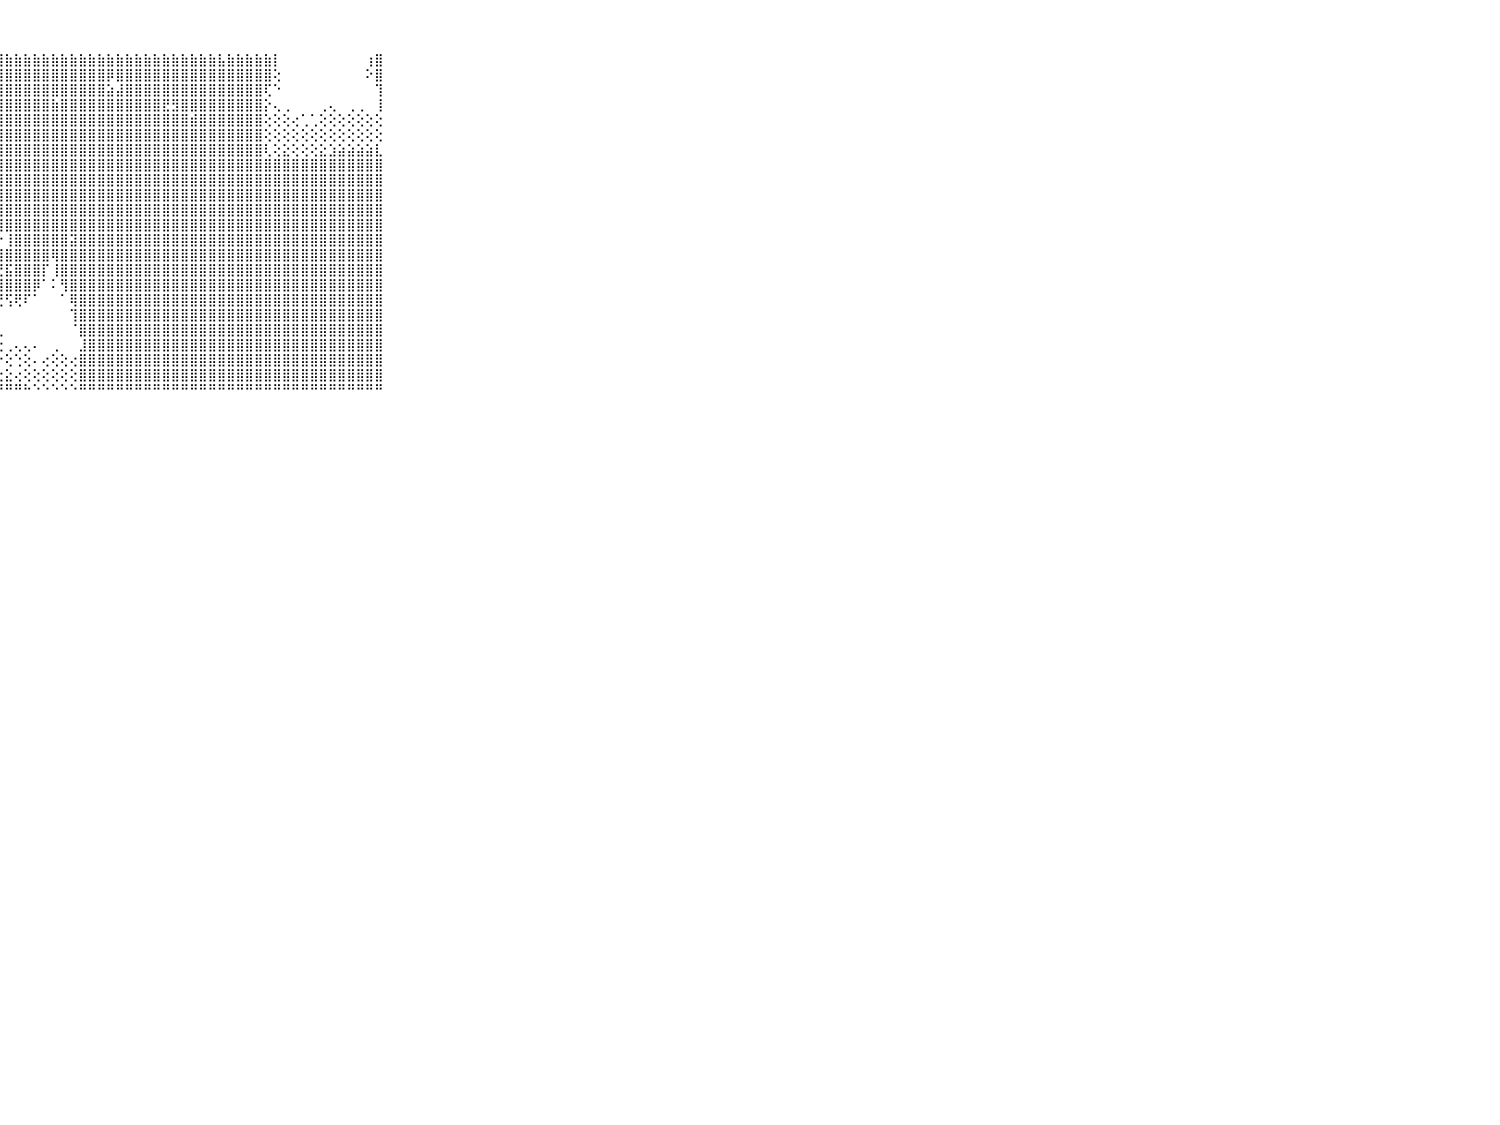

⠀⠀⠀⠀⠀⠀⠀⠀⠀⠀⠀⢰⢵⣵⢕⢕⠔⢄⡔⢄⢔⣱⣴⣴⢦⣵⣿⣿⣷⣷⣷⣷⣷⣷⣷⣷⣷⣷⣷⣷⣷⣷⣷⣷⣷⣷⣷⣷⣷⣷⣷⣧⣷⣷⣷⣷⣷⡇⠀⠀⠀⠀⠀⠀⠀⠀⠀⢰⣿⠀⠀⠀⠀⠀⠀⠀⠀⠀⠀⠀⠀
⠀⠀⠀⠀⠀⠀⠀⠀⠀⠀⠀⢕⢜⠕⠁⠀⢄⢱⣜⢳⠞⠏⠕⢑⢑⢝⣻⣿⣿⣿⣿⣿⣿⣿⣿⣿⣿⣿⣿⡿⣿⣿⣿⣿⣿⣿⣿⣿⣿⣿⣿⣿⣿⣿⣿⣿⣿⢕⠀⠀⠀⠀⠀⠀⠀⠀⠀⠕⣿⠀⠀⠀⠀⠀⠀⠀⠀⠀⠀⠀⠀
⠀⠀⠀⠀⠀⠀⠀⠀⠀⠀⠀⢕⢕⢀⢐⠐⢔⢇⢙⠁⢀⢀⢄⢱⣧⣵⣾⣿⣿⣿⣿⣿⣿⣿⣿⣿⣿⣿⣿⣵⣼⣿⣿⣿⣿⣿⣿⣿⣿⣿⣿⣿⣿⣿⣿⣿⢏⠑⠀⠀⠀⠀⠀⠀⠀⠀⠀⠀⢹⠀⠀⠀⠀⠀⠀⠀⠀⠀⠀⠀⠀
⠀⠀⠀⠀⠀⠀⠀⠀⠀⠀⠀⢕⢕⢅⢜⢇⢔⢔⢕⢔⢕⢕⢗⢿⣿⣿⣿⣿⣿⣿⣿⣿⣿⣷⣿⣿⣿⣿⣿⣿⣿⣿⣿⣿⣿⣟⣻⣿⣿⣿⣿⣿⣿⣿⣿⣿⡕⢄⢀⠀⠀⠀⢀⢄⠀⢀⢀⠀⢸⠀⠀⠀⠀⠀⠀⠀⠀⠀⠀⠀⠀
⠀⠀⠀⠀⠀⠀⠀⠀⠀⠀⠀⢕⢕⢇⣕⡇⣵⣵⣾⣾⣿⣿⣿⣿⣿⣿⣿⣿⣿⣿⣿⣿⣿⣿⣿⣿⣿⣿⣿⣿⣿⣿⣿⣿⣿⣿⣿⣿⣾⣿⣿⣿⣿⣿⣿⣿⢕⢕⢕⢔⢁⢁⢕⢕⢕⢕⢕⢕⢕⠀⠀⠀⠀⠀⠀⠀⠀⠀⠀⠀⠀
⠀⠀⠀⠀⠀⠀⠀⠀⠀⠀⠀⢕⢕⢕⢸⣽⣿⣿⣿⣿⣿⣿⣿⣿⣿⣿⣿⣿⣿⣿⣿⣿⣿⣿⣿⣿⣿⣿⣿⣿⣿⣿⣿⣿⣿⣿⣿⣿⣿⣿⣿⣿⣿⣿⣿⣿⢕⢕⢕⢕⢕⢕⢕⢕⢕⢕⢕⢕⢕⠀⠀⠀⠀⠀⠀⠀⠀⠀⠀⠀⠀
⠀⠀⠀⠀⠀⠀⠀⠀⠀⠀⠀⢱⢕⢕⢕⣿⣿⣿⣿⣿⣿⣿⣿⣿⣿⣿⣿⣿⣿⣿⣿⣿⣿⣿⣿⣿⣿⣿⣿⣿⣿⣿⣿⣿⣿⣿⣿⣿⣿⣿⣿⣿⣿⣿⣿⣿⢇⢕⣕⢕⢕⢕⣕⣱⣵⣵⣵⣵⣇⠀⠀⠀⠀⠀⠀⠀⠀⠀⠀⠀⠀
⠀⠀⠀⠀⠀⠀⠀⠀⠀⠀⠀⢕⡕⢁⢕⢿⣿⣿⣿⣿⣿⣿⣿⣿⣿⣿⣿⣿⣿⣿⣿⣿⣿⣿⣿⣿⣿⣿⣿⣿⣿⣿⣿⣿⣿⣿⣿⣿⣿⣿⣿⣿⣿⣿⣿⣿⣿⣿⣿⣿⣿⣿⣿⣿⣿⣿⣿⣿⣿⠀⠀⠀⠀⠀⠀⠀⠀⠀⠀⠀⠀
⠀⠀⠀⠀⠀⠀⠀⠀⠀⠀⠀⢝⢟⢇⢕⢸⣿⣿⣿⣿⣿⣿⣿⣿⣿⣿⣿⣿⣿⣿⣿⣿⣿⣿⣿⣿⣿⣿⣿⣿⣿⣿⣿⣿⣿⣿⣿⣿⣿⣿⣿⣿⣿⣿⣿⣿⣿⣿⣿⣿⣿⣿⣿⣿⣿⣿⣿⣿⣿⠀⠀⠀⠀⠀⠀⠀⠀⠀⠀⠀⠀
⠀⠀⠀⠀⠀⠀⠀⠀⠀⠀⠀⣱⣕⣕⣕⢕⢿⣿⣿⣿⣿⣿⣿⣿⣿⣿⣿⣿⣿⣿⣿⣿⣿⣿⣿⣿⣿⣿⣿⣿⣿⣿⣿⣿⣿⣿⣿⣿⣿⣿⣿⣿⣿⣿⣿⣿⣿⣿⣿⣿⣿⣿⣿⣿⣿⣿⣿⣿⣿⠀⠀⠀⠀⠀⠀⠀⠀⠀⠀⠀⠀
⠀⠀⠀⠀⠀⠀⠀⠀⠀⠀⠀⢕⢝⣿⣿⣿⣿⣿⣿⣿⣿⣿⣿⣿⣿⣿⣿⣿⣿⣿⣿⣿⣿⣿⣿⣿⣿⣿⣿⣿⣿⣿⣿⣿⣿⣿⣿⣿⣿⣿⣿⣿⣿⣿⣿⣿⣿⣿⣿⣿⣿⣿⣿⣿⣿⣿⣿⣿⣿⠀⠀⠀⠀⠀⠀⠀⠀⠀⠀⠀⠀
⠀⠀⠀⠀⠀⠀⠀⠀⠀⠀⠀⢱⣼⣿⣿⣿⣿⣿⣿⣿⣿⣿⣿⣿⣿⣿⣿⣿⣿⣿⣿⣿⣿⣿⣿⣿⣿⣿⣿⣿⣿⣿⣿⣿⣿⣿⣿⣿⣿⣿⣿⣿⣿⣿⣿⣿⣿⣿⣿⣿⣿⣿⣿⣿⣿⣿⣿⣿⣿⠀⠀⠀⠀⠀⠀⠀⠀⠀⠀⠀⠀
⠀⠀⠀⠀⠀⠀⠀⠀⠀⠀⠀⢕⣕⡗⣿⣹⣿⣿⣿⣿⣿⣿⣿⣿⡿⠏⠏⠑⢸⣿⣿⣿⣿⣿⣿⣽⣿⣿⣿⣿⣿⣿⣿⣿⣿⣿⣿⣿⣿⣿⣿⣿⣿⣿⣿⣿⣿⣿⣿⣿⣿⣿⣿⣿⣿⣿⣿⣿⣿⠀⠀⠀⠀⠀⠀⠀⠀⠀⠀⠀⠀
⠀⠀⠀⠀⠀⠀⠀⠀⠀⠀⠀⣿⣿⣿⢿⣿⣿⣿⣵⢿⣿⣿⣿⣿⣿⣷⣾⣿⣿⣿⣿⣿⣿⢿⣿⣿⣿⣿⣿⣿⣿⣿⣿⣿⣿⣿⣿⣿⣿⣿⣿⣿⣿⣿⣿⣿⣿⣿⣿⣿⣿⣿⣿⣿⣿⣿⣿⣿⣿⠀⠀⠀⠀⠀⠀⠀⠀⠀⠀⠀⠀
⠀⠀⠀⠀⠀⠀⠀⠀⠀⠀⠀⣿⣿⣿⣿⣿⣿⣿⣿⡏⣿⣿⣿⣿⣿⣿⣿⣟⣯⣿⣿⣿⡏⢸⣿⣿⣿⣿⣿⣿⣿⣿⣿⣿⣿⣿⣿⣿⣿⣿⣿⣿⣿⣿⣿⣿⣿⣿⣿⣿⣿⣿⣿⣿⣿⣿⣿⣿⣿⠀⠀⠀⠀⠀⠀⠀⠀⠀⠀⠀⠀
⠀⠀⠀⠀⠀⠀⠀⠀⠀⠀⠀⣿⣿⣿⣿⣿⣿⣿⣿⣿⡜⢿⣿⣿⣿⣿⣿⣿⣿⣿⣿⡿⠁⠅⢻⣿⣿⣿⣿⣿⣿⣿⣿⣿⣿⣿⣿⣿⣿⣿⣿⣿⣿⣿⣿⣿⣿⣿⣿⣿⣿⣿⣿⣿⣿⣿⣿⣿⣿⠀⠀⠀⠀⠀⠀⠀⠀⠀⠀⠀⠀
⠀⠀⠀⠀⠀⠀⠀⠀⠀⠀⠀⣿⣿⣿⣿⣿⣿⣿⣿⣿⣷⡜⢝⢻⢿⣿⢟⢝⢫⢟⠏⠁⠀⠀⠁⢿⣿⣿⣿⣿⣿⣿⣿⣿⣿⣿⣿⣿⣿⣿⣿⣿⣿⣿⣿⣿⣿⣿⣿⣿⣿⣿⣿⣿⣿⣿⣿⣿⣿⠀⠀⠀⠀⠀⠀⠀⠀⠀⠀⠀⠀
⠀⠀⠀⠀⠀⠀⠀⠀⠀⠀⠀⣿⣿⣿⣿⣿⣿⣿⣿⣿⣿⣷⡕⠕⠑⠁⠑⠀⠀⠀⠀⠀⠀⠀⠀⢹⣿⣿⣿⣿⣿⣿⣿⣿⣿⣿⣿⣿⣿⣿⣿⣿⣿⣿⣿⣿⣿⣿⣿⣿⣿⣿⣿⣿⣿⣿⣿⣿⣿⠀⠀⠀⠀⠀⠀⠀⠀⠀⠀⠀⠀
⠀⠀⠀⠀⠀⠀⠀⠀⠀⠀⠀⣿⣿⣿⣿⣿⣿⣿⣿⣿⣿⣿⣷⢐⠅⢄⠀⢄⠀⠀⠀⠀⠀⠀⠀⠈⣿⣿⣿⣿⣿⣿⣿⣿⣿⣿⣿⣿⣿⣿⣿⣿⣿⣿⣿⣿⣿⣿⣿⣿⣿⣿⣿⣿⣿⣿⣿⣿⣿⠀⠀⠀⠀⠀⠀⠀⠀⠀⠀⠀⠀
⠀⠀⠀⠀⠀⠀⠀⠀⠀⠀⠀⣿⣿⣿⣿⣿⣿⣿⣿⣿⣿⣿⣿⡇⠀⢕⢔⢔⢀⢄⢄⠄⠀⢀⠀⠀⣸⣿⣿⣿⣿⣿⣿⣿⣿⣿⣿⣿⣿⣿⣿⣿⣿⣿⣿⣿⣿⣿⣿⣿⣿⣿⣿⣿⣿⣿⣿⣿⣿⠀⠀⠀⠀⠀⠀⠀⠀⠀⠀⠀⠀
⠀⠀⠀⠀⠀⠀⠀⠀⠀⠀⠀⣿⣿⣿⣿⣿⣿⣿⣿⣿⣿⣿⣿⣷⣤⡑⢕⠕⢕⢑⢕⠄⢔⢕⢕⢔⣿⣿⣿⣿⣿⣿⣿⣿⣿⣿⣿⣿⣿⣿⣿⣿⣿⣿⣿⣿⣿⣿⣿⣿⣿⣿⣿⣿⣿⣿⣿⣿⣿⠀⠀⠀⠀⠀⠀⠀⠀⠀⠀⠀⠀
⠀⠀⠀⠀⠀⠀⠀⠀⠀⠀⠀⣿⣿⣿⣿⣿⣿⣿⣿⣿⣿⣿⣿⣿⣿⣿⣷⣕⣕⢔⢕⢕⢕⢕⢕⢕⣿⣿⣿⣿⣿⣿⣿⣿⣿⣿⣿⣿⣿⣿⣿⣿⣿⣿⣿⣿⣿⣿⣿⣿⣿⣿⣿⣿⣿⣿⣿⣿⣿⠀⠀⠀⠀⠀⠀⠀⠀⠀⠀⠀⠀
⠀⠀⠀⠀⠀⠀⠀⠀⠀⠀⠀⠛⠛⠛⠛⠛⠛⠛⠛⠛⠛⠛⠛⠛⠛⠛⠛⠛⠛⠛⠓⠑⠑⠑⠑⠑⠛⠛⠛⠛⠛⠛⠛⠛⠛⠛⠛⠛⠛⠛⠛⠛⠛⠛⠛⠛⠛⠛⠛⠛⠛⠛⠛⠛⠛⠛⠛⠛⠛⠀⠀⠀⠀⠀⠀⠀⠀⠀⠀⠀⠀